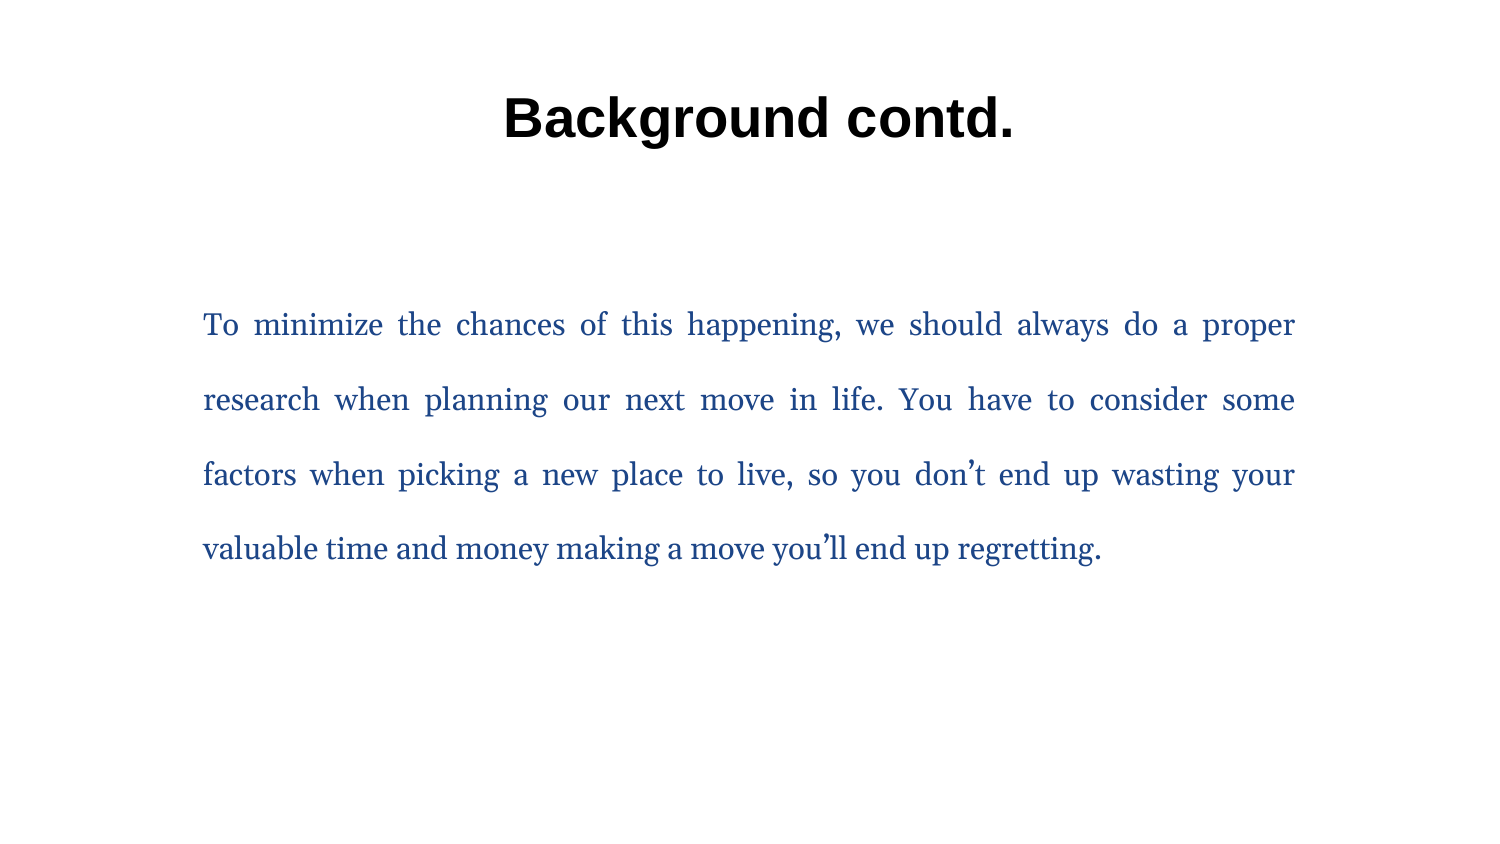

# Background contd.
To minimize the chances of this happening, we should always do a proper research when planning our next move in life. You have to consider some factors when picking a new place to live, so you don’t end up wasting your valuable time and money making a move you’ll end up regretting.